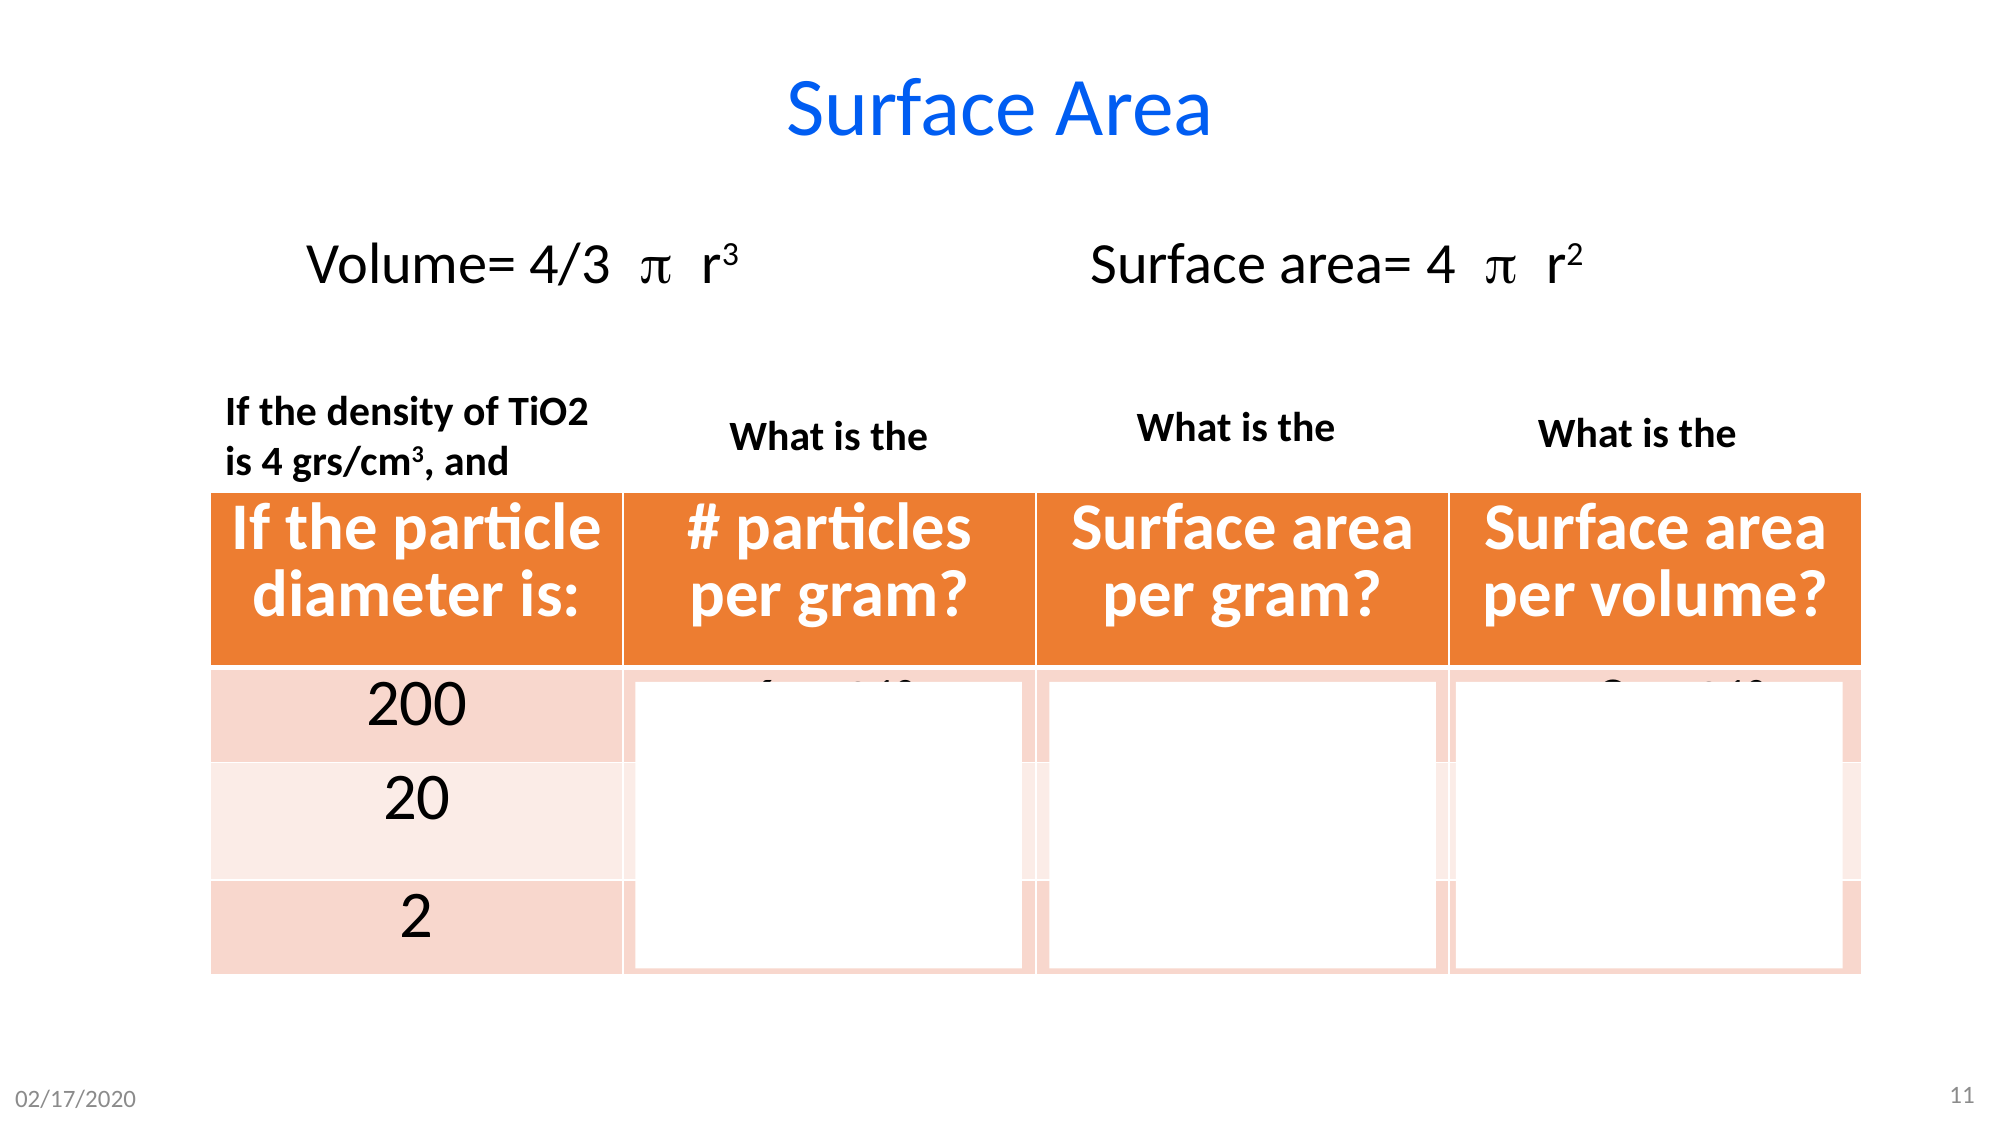

# Surface Area
Volume= 4/3 π r3
Surface area= 4 π r2
If the density of TiO2 is 4 grs/cm3, and
What is the
What is the
What is the
| If the particle diameter is: | # particles per gram? | Surface area per gram? | Surface area per volume? |
| --- | --- | --- | --- |
| 200 | 6x1013 | 7.5 | 1.8x1012 |
| 20 | 6x1016 | 75 | 1.8x1016 |
| 2 | 6x1019 | 750 | 1.8x1020 |

11
02/17/2020